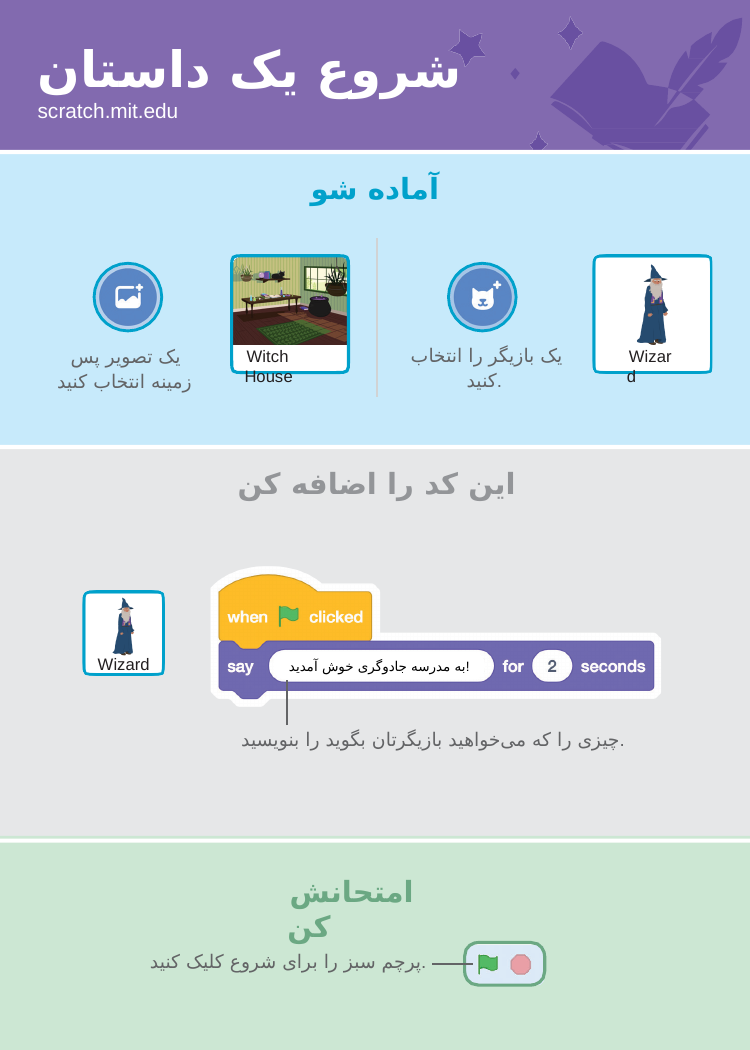

# شروع یک داستان
scratch.mit.edu

آماده شو

یک بازیگر را انتخاب کنید.
یک تصویر پس زمینه انتخاب کنید
Witch House
Wizard

این کد را اضافه کن

به مدرسه جادوگری خوش آمدید!
Wizard
چیزی را که می‌خواهید بازیگرتان بگوید را بنویسید.

امتحانش کن

پرچم سبز را برای شروع کلیک کنید.